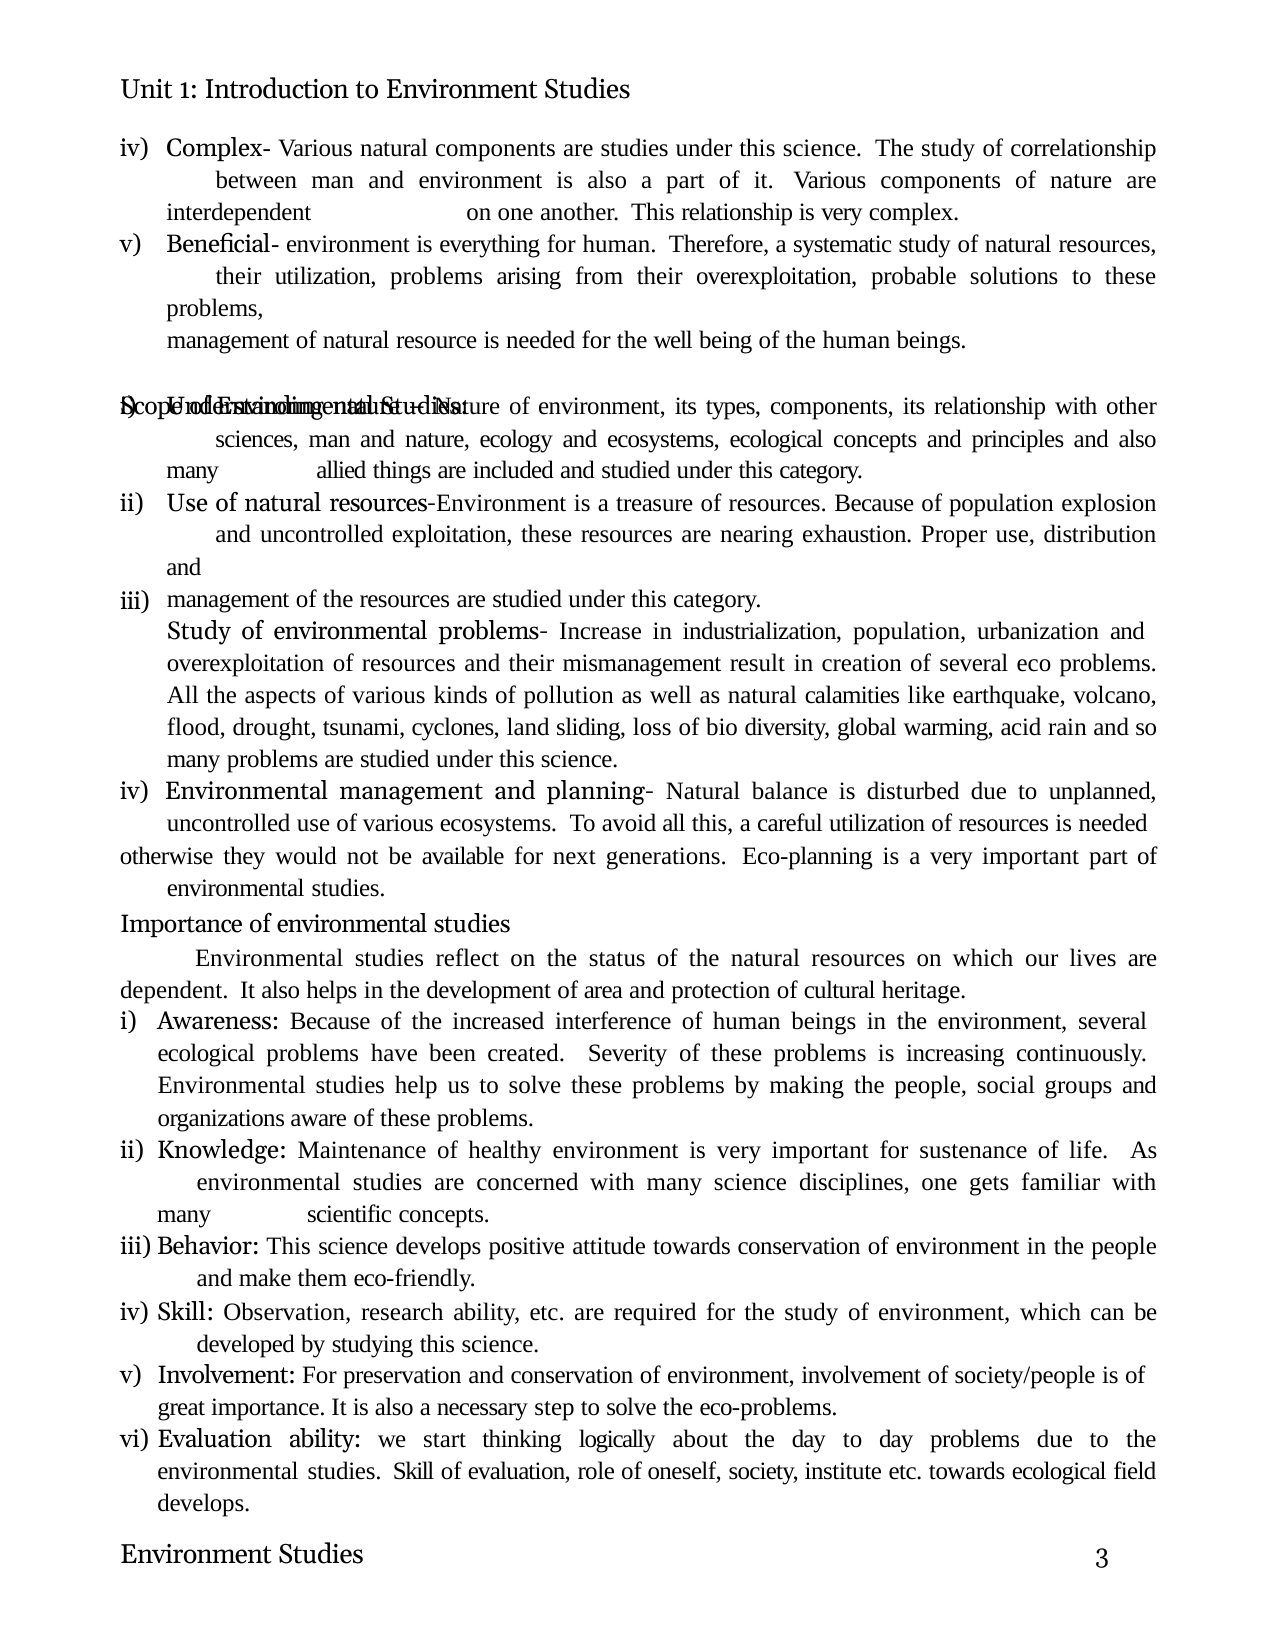

Unit 1: Introduction to Environment Studies
Complex- Various natural components are studies under this science. The study of correlationship 	between man and environment is also a part of it. Various components of nature are interdependent 	on one another. This relationship is very complex.
Beneficial- environment is everything for human. Therefore, a systematic study of natural resources, 	their utilization, problems arising from their overexploitation, probable solutions to these problems,
management of natural resource is needed for the well being of the human beings.

Scope of Environmental Studies:
Understanding nature – Nature of environment, its types, components, its relationship with other 	sciences, man and nature, ecology and ecosystems, ecological concepts and principles and also many 	allied things are included and studied under this category.
Use of natural resources-Environment is a treasure of resources. Because of population explosion 	and uncontrolled exploitation, these resources are nearing exhaustion. Proper use, distribution and
management of the resources are studied under this category.
Study of environmental problems- Increase in industrialization, population, urbanization and
overexploitation of resources and their mismanagement result in creation of several eco problems. All the aspects of various kinds of pollution as well as natural calamities like earthquake, volcano, flood, drought, tsunami, cyclones, land sliding, loss of bio diversity, global warming, acid rain and so many problems are studied under this science.
iv) Environmental management and planning- Natural balance is disturbed due to unplanned, uncontrolled use of various ecosystems. To avoid all this, a careful utilization of resources is needed
otherwise they would not be available for next generations. Eco-planning is a very important part of environmental studies.
iii)
Importance of environmental studies
Environmental studies reflect on the status of the natural resources on which our lives are dependent. It also helps in the development of area and protection of cultural heritage.
Awareness: Because of the increased interference of human beings in the environment, several
ecological problems have been created.  Severity of these problems is increasing continuously.
Environmental studies help us to solve these problems by making the people, social groups and organizations aware of these problems.
Knowledge: Maintenance of healthy environment is very important for sustenance of life.  As 	environmental studies are concerned with many science disciplines, one gets familiar with many 	scientific concepts.
Behavior: This science develops positive attitude towards conservation of environment in the people 	and make them eco-friendly.
Skill: Observation, research ability, etc. are required for the study of environment, which can be 	developed by studying this science.
Involvement: For preservation and conservation of environment, involvement of society/people is of
great importance. It is also a necessary step to solve the eco-problems.
Evaluation ability: we start thinking logically about the day to day problems due to the environmental 	studies. Skill of evaluation, role of oneself, society, institute etc. towards ecological field develops.
Environment Studies
3